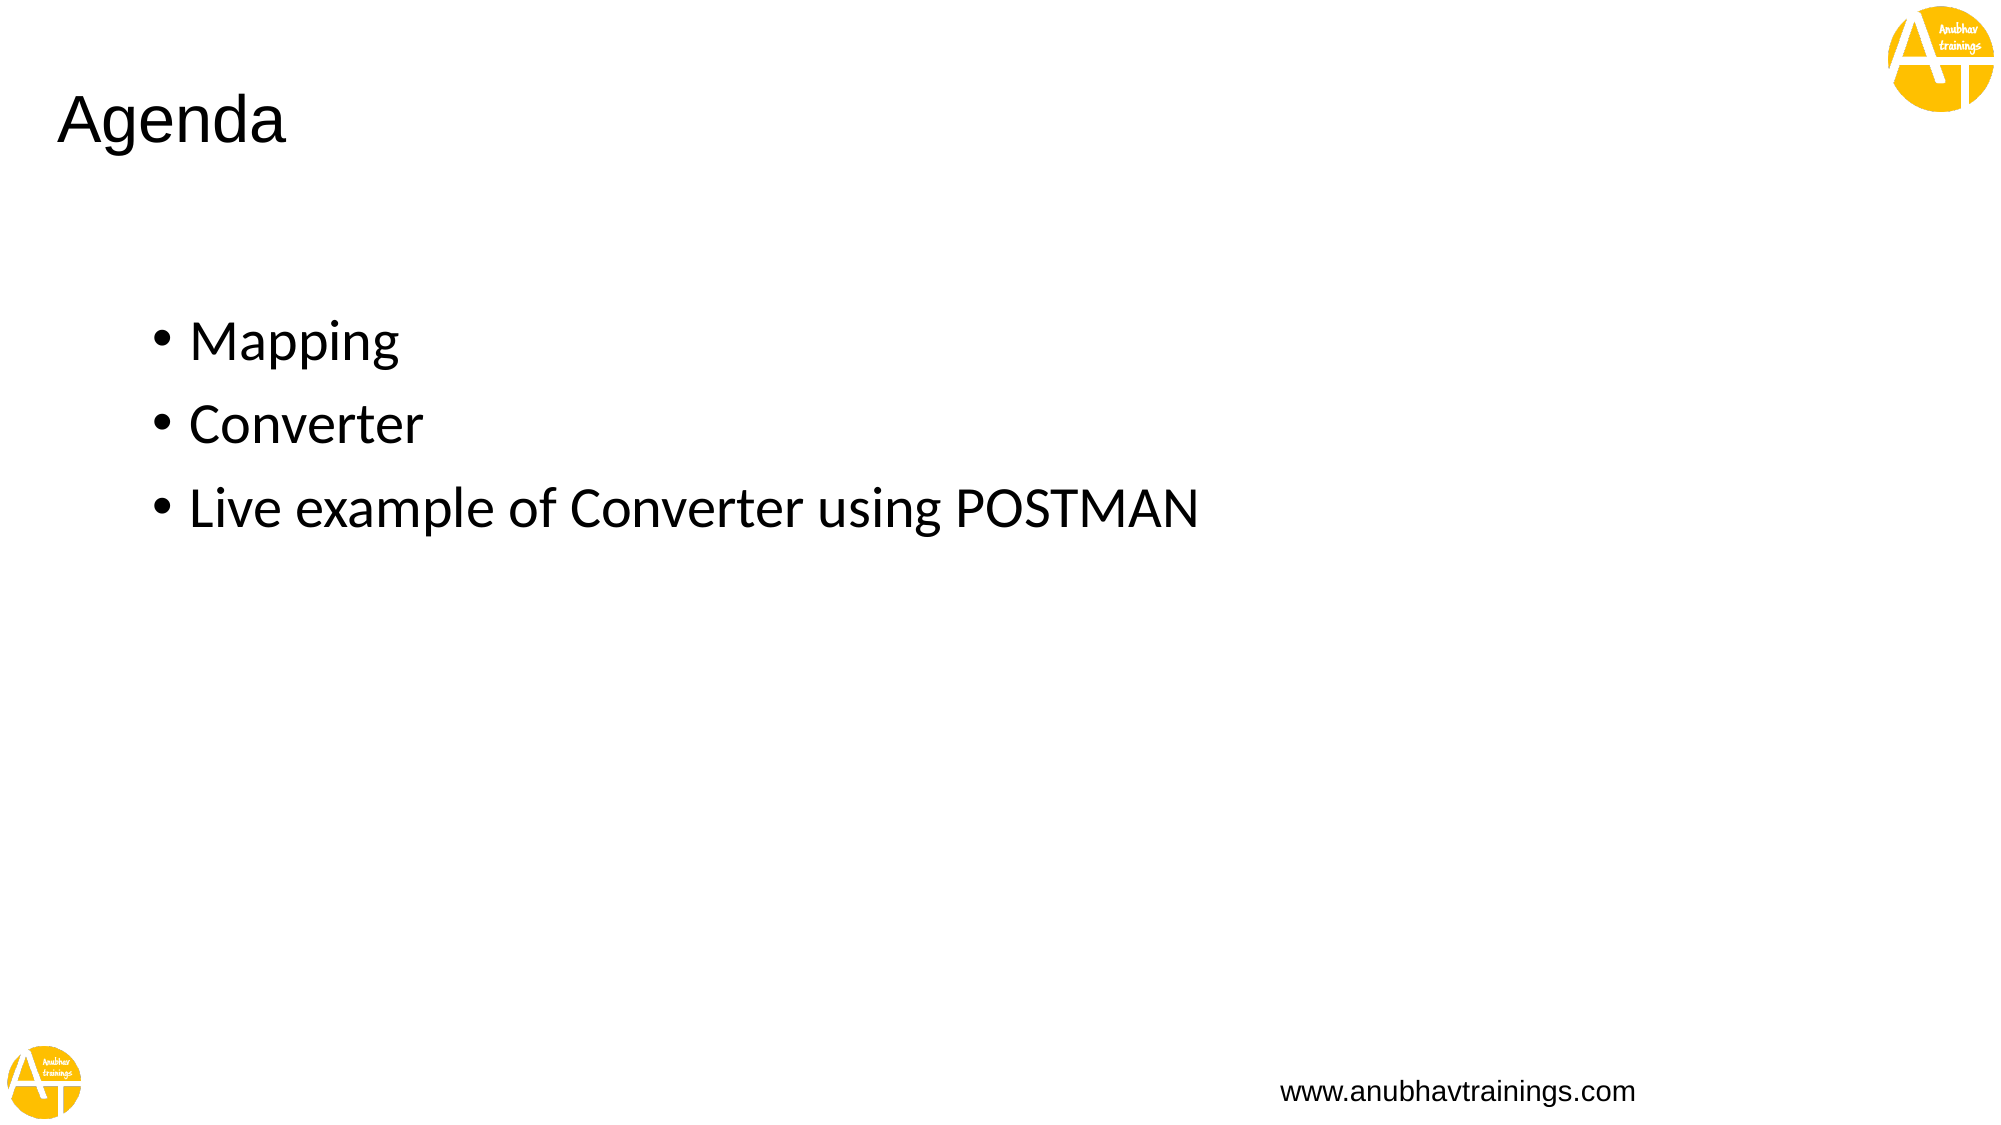

# Agenda
Mapping
Converter
Live example of Converter using POSTMAN